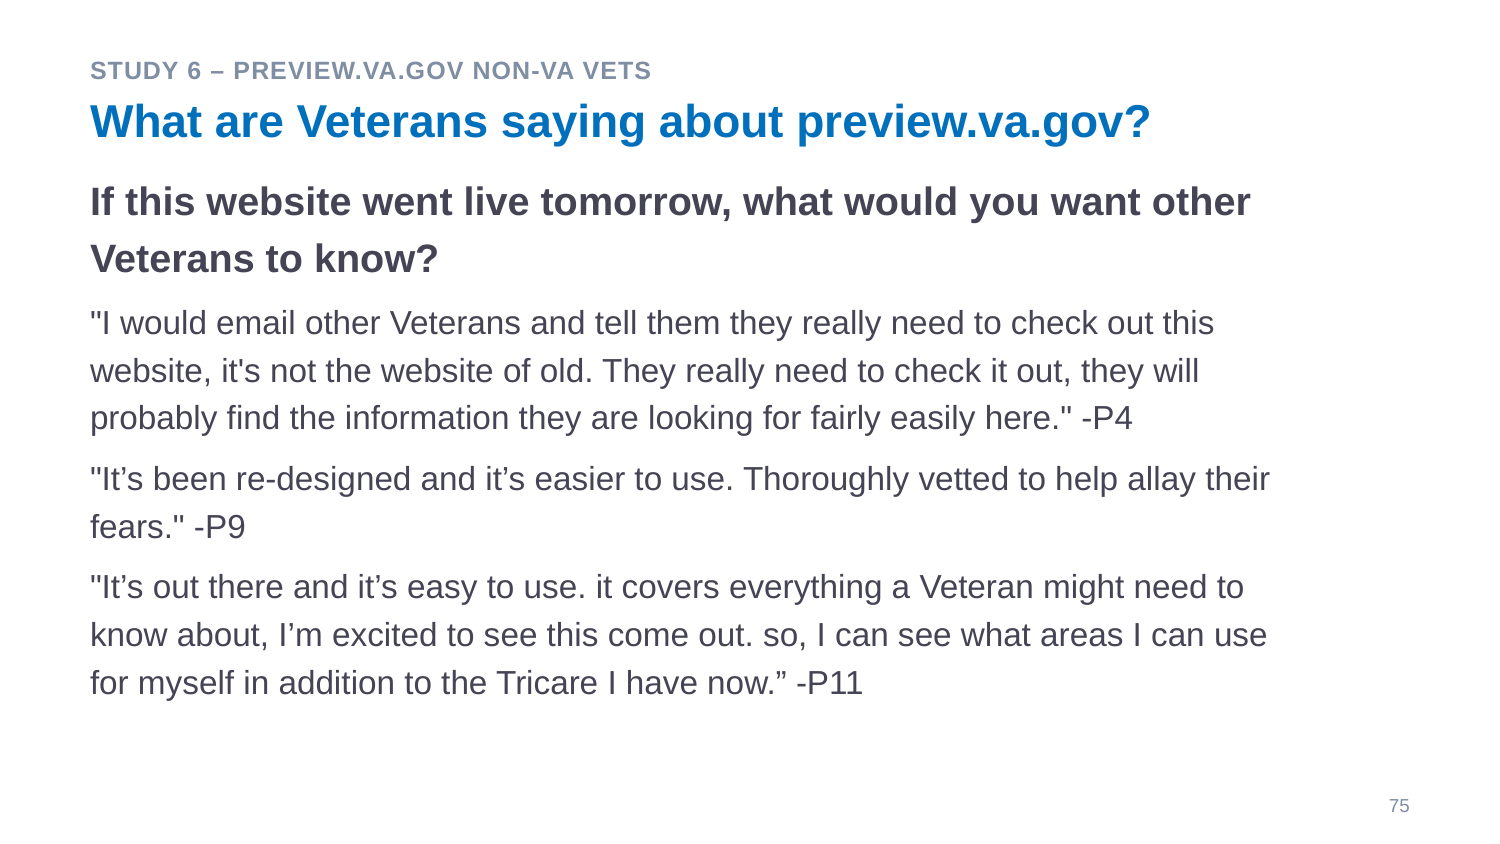

Study 6 – Preview.va.gov Non-VA Vets
# What are Veterans saying about preview.va.gov?
If this website went live tomorrow, what would you want other Veterans to know?
"I would email other Veterans and tell them they really need to check out this website, it's not the website of old. They really need to check it out, they will probably find the information they are looking for fairly easily here." -P4
"It’s been re-designed and it’s easier to use. Thoroughly vetted to help allay their fears." -P9
"It’s out there and it’s easy to use. it covers everything a Veteran might need to know about, I’m excited to see this come out. so, I can see what areas I can use for myself in addition to the Tricare I have now.” -P11

75